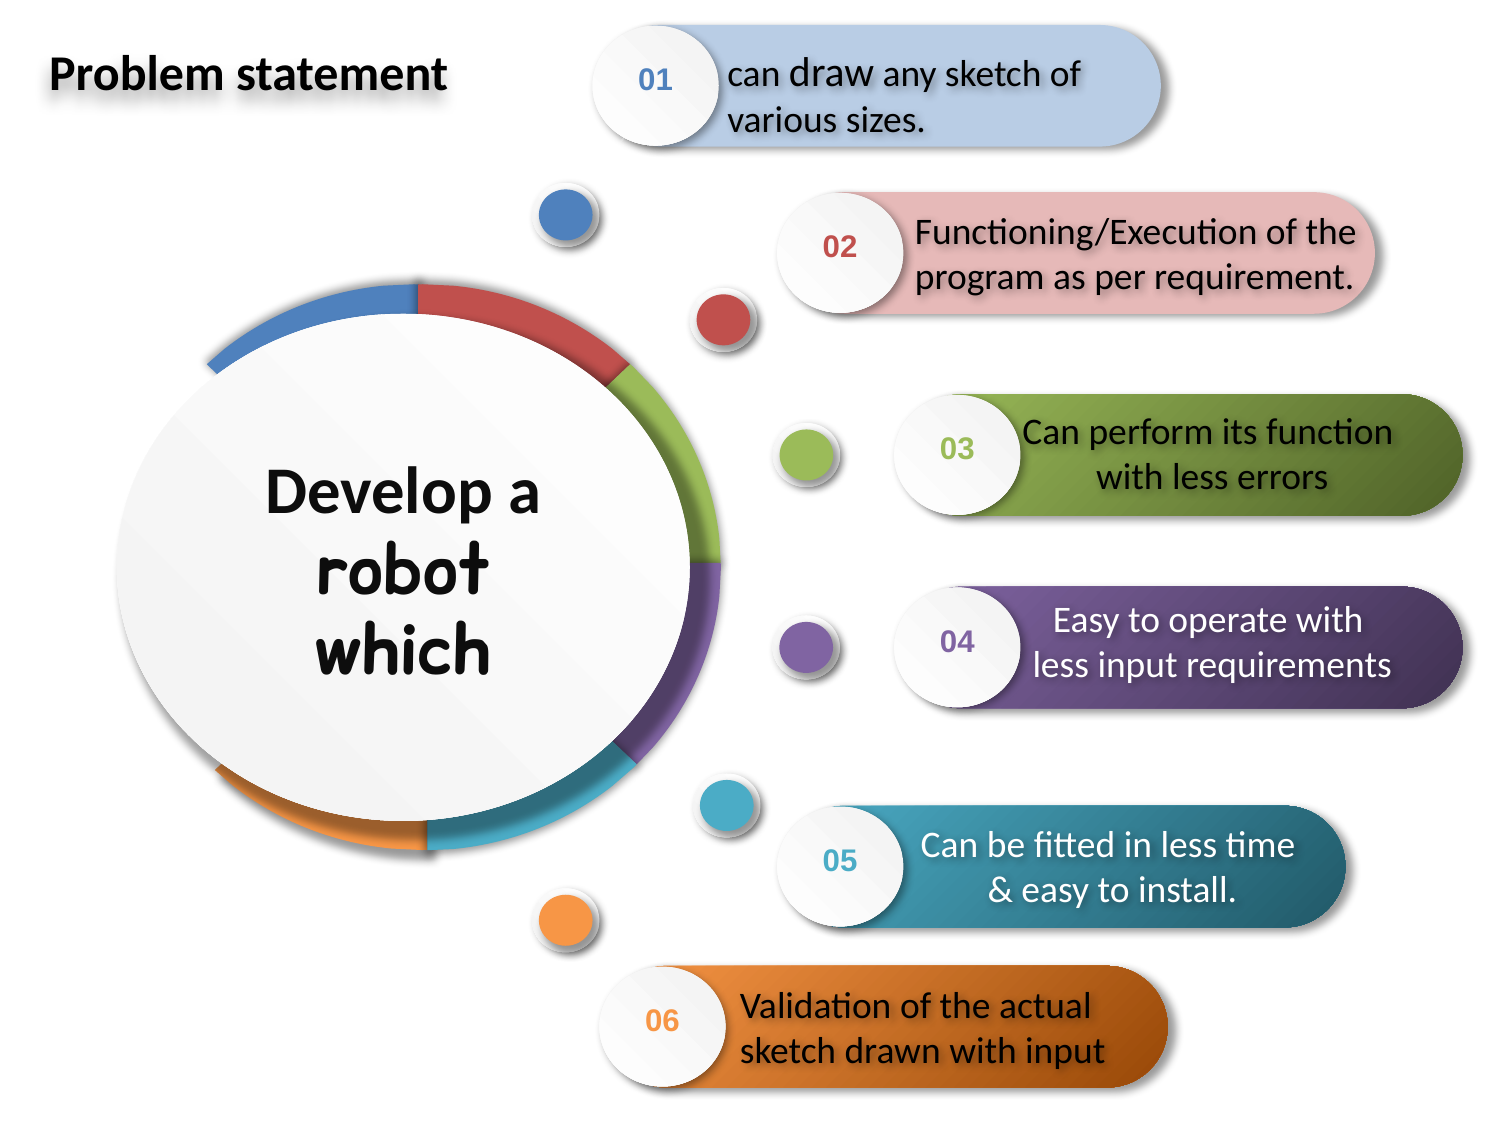

01

02

Develop a robot
which

03

04

05

06

Problem statement
can draw any sketch of various sizes.
Functioning/Execution of the
program as per requirement.
Can perform its function
with less errors
Easy to operate with
less input requirements
Can be fitted in less time
& easy to install.
Validation of the actual sketch drawn with input